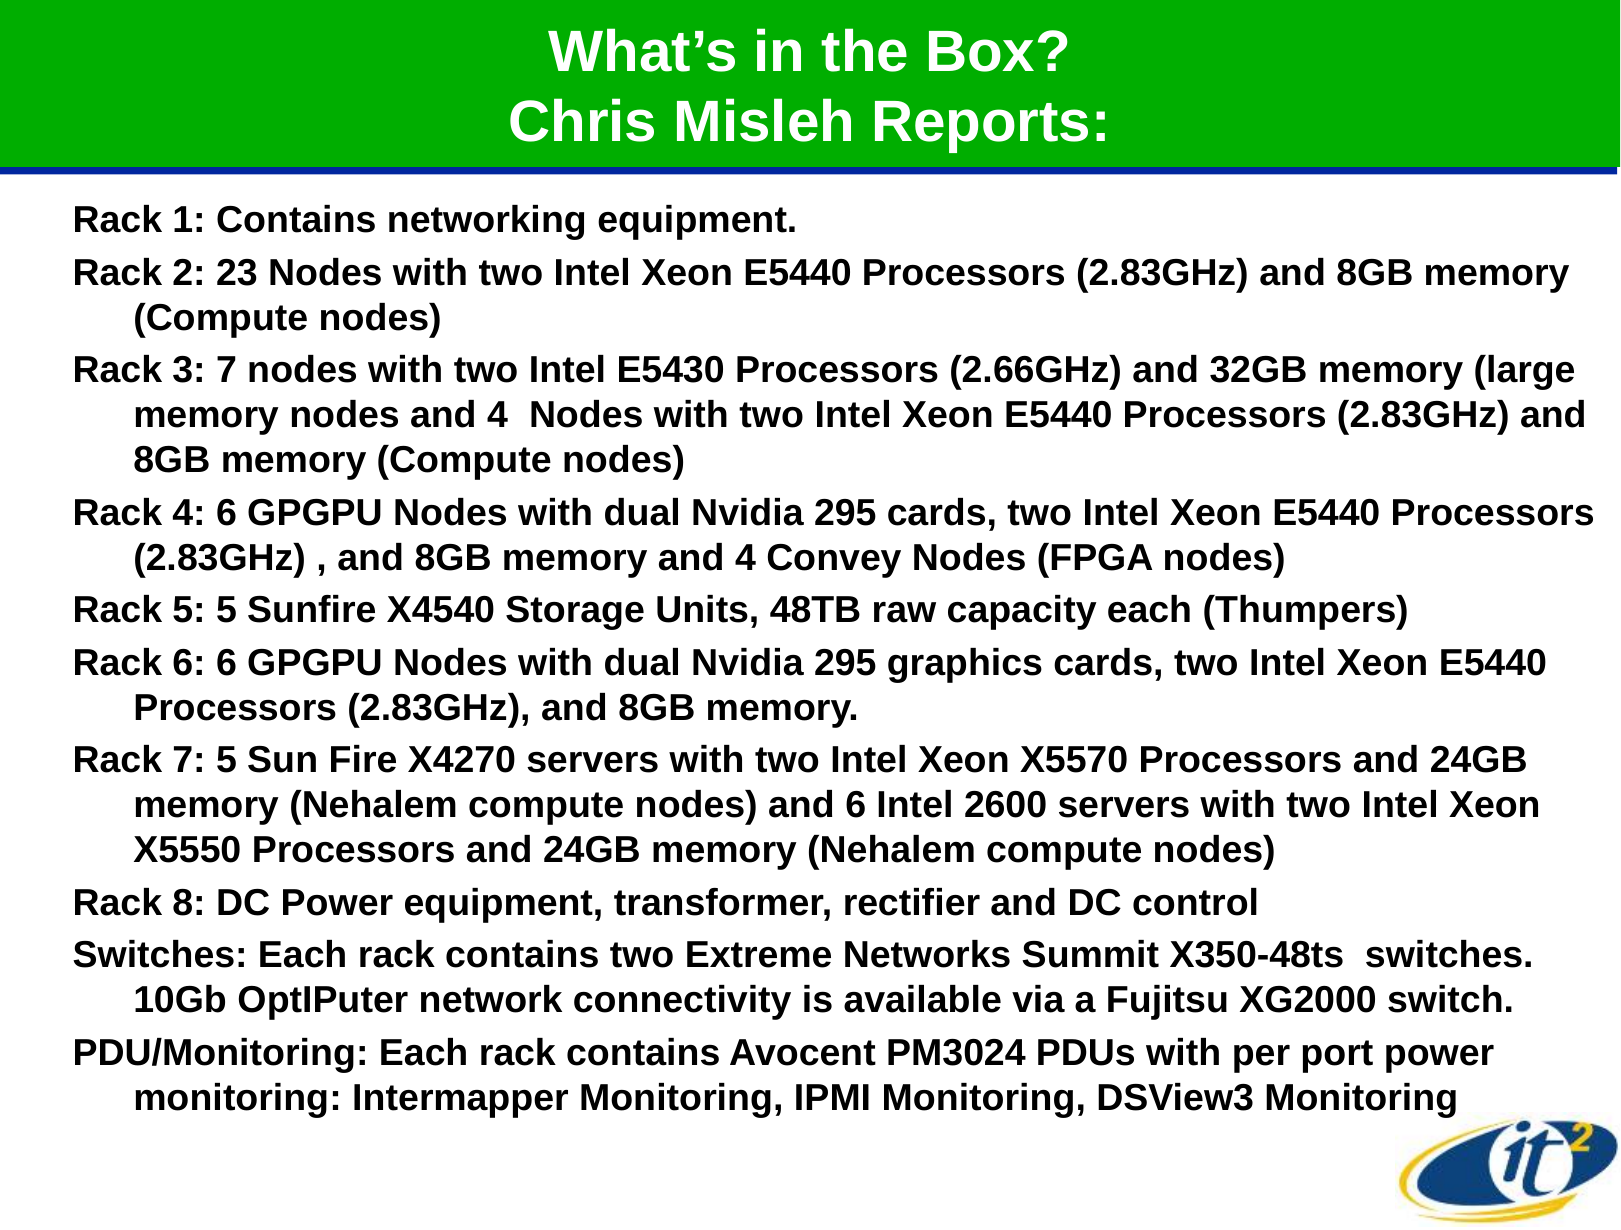

# What’s in the Box? Chris Misleh Reports:
Rack 1: Contains networking equipment.
Rack 2: 23 Nodes with two Intel Xeon E5440 Processors (2.83GHz) and 8GB memory (Compute nodes)
Rack 3: 7 nodes with two Intel E5430 Processors (2.66GHz) and 32GB memory (large memory nodes and 4  Nodes with two Intel Xeon E5440 Processors (2.83GHz) and 8GB memory (Compute nodes)
Rack 4: 6 GPGPU Nodes with dual Nvidia 295 cards, two Intel Xeon E5440 Processors (2.83GHz) , and 8GB memory and 4 Convey Nodes (FPGA nodes)
Rack 5: 5 Sunfire X4540 Storage Units, 48TB raw capacity each (Thumpers)
Rack 6: 6 GPGPU Nodes with dual Nvidia 295 graphics cards, two Intel Xeon E5440 Processors (2.83GHz), and 8GB memory.
Rack 7: 5 Sun Fire X4270 servers with two Intel Xeon X5570 Processors and 24GB memory (Nehalem compute nodes) and 6 Intel 2600 servers with two Intel Xeon X5550 Processors and 24GB memory (Nehalem compute nodes)
Rack 8: DC Power equipment, transformer, rectifier and DC control
Switches: Each rack contains two Extreme Networks Summit X350-48ts  switches. 10Gb OptIPuter network connectivity is available via a Fujitsu XG2000 switch.
PDU/Monitoring: Each rack contains Avocent PM3024 PDUs with per port power monitoring: Intermapper Monitoring, IPMI Monitoring, DSView3 Monitoring